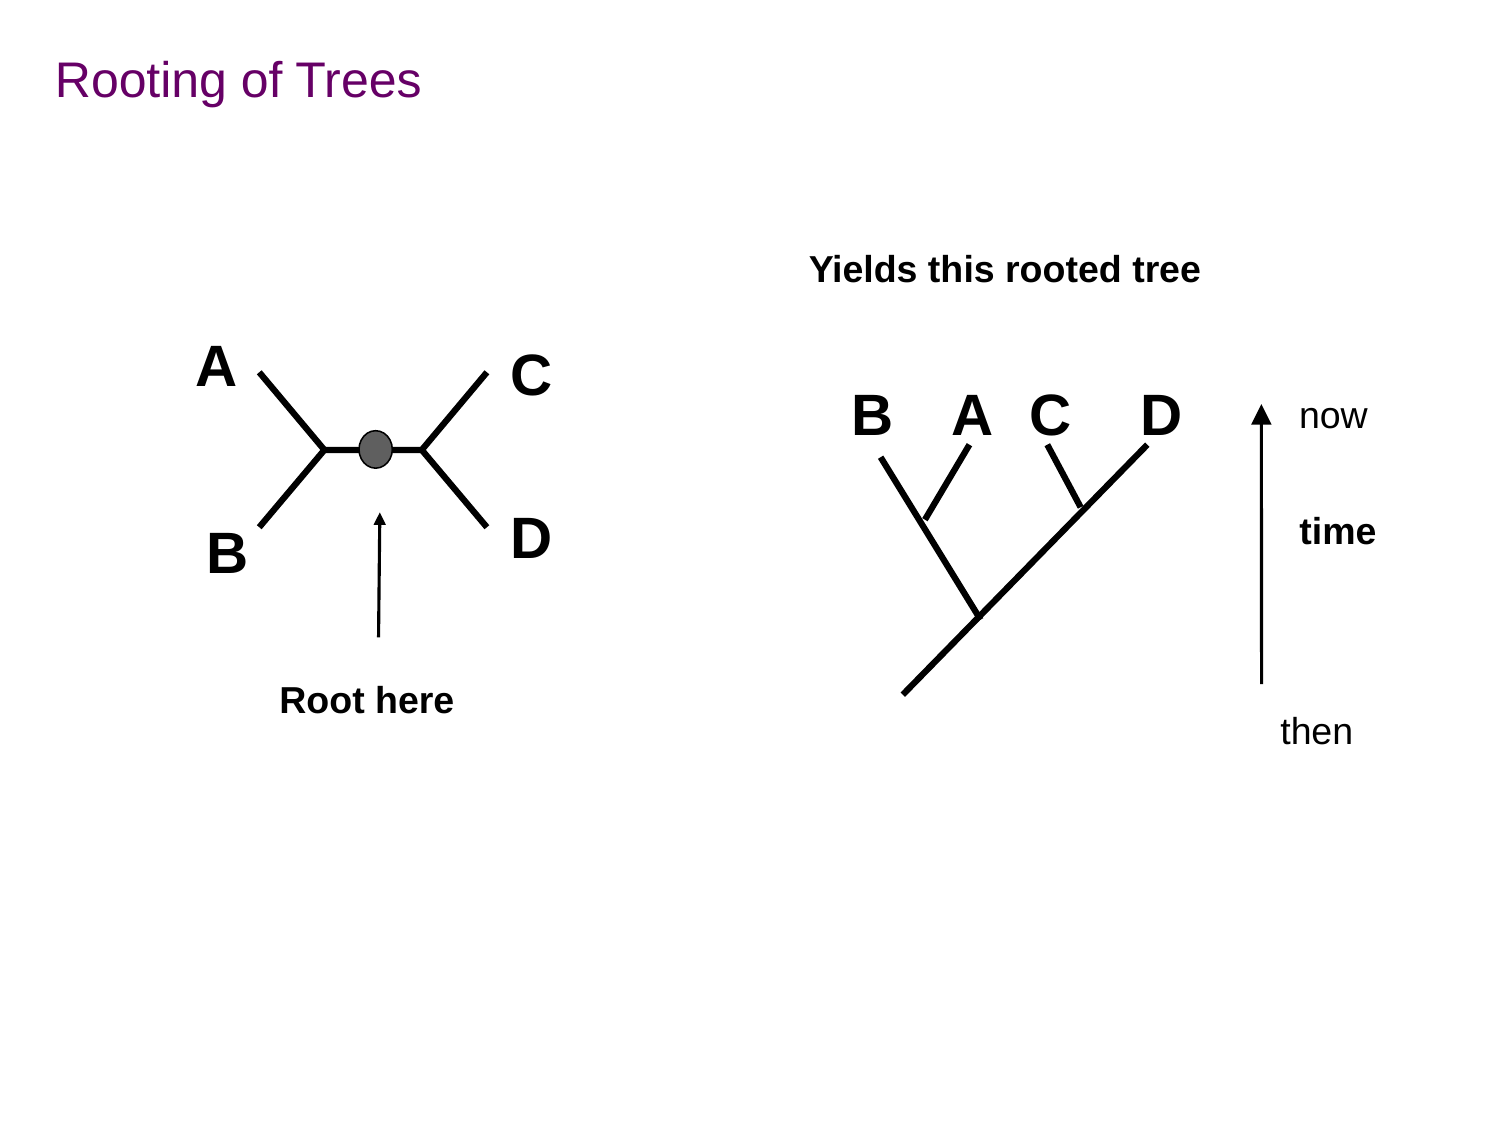

Rooting of Trees
Yields this rooted tree
A
C
B
A
C
D

now

D
time
B

Root here
then